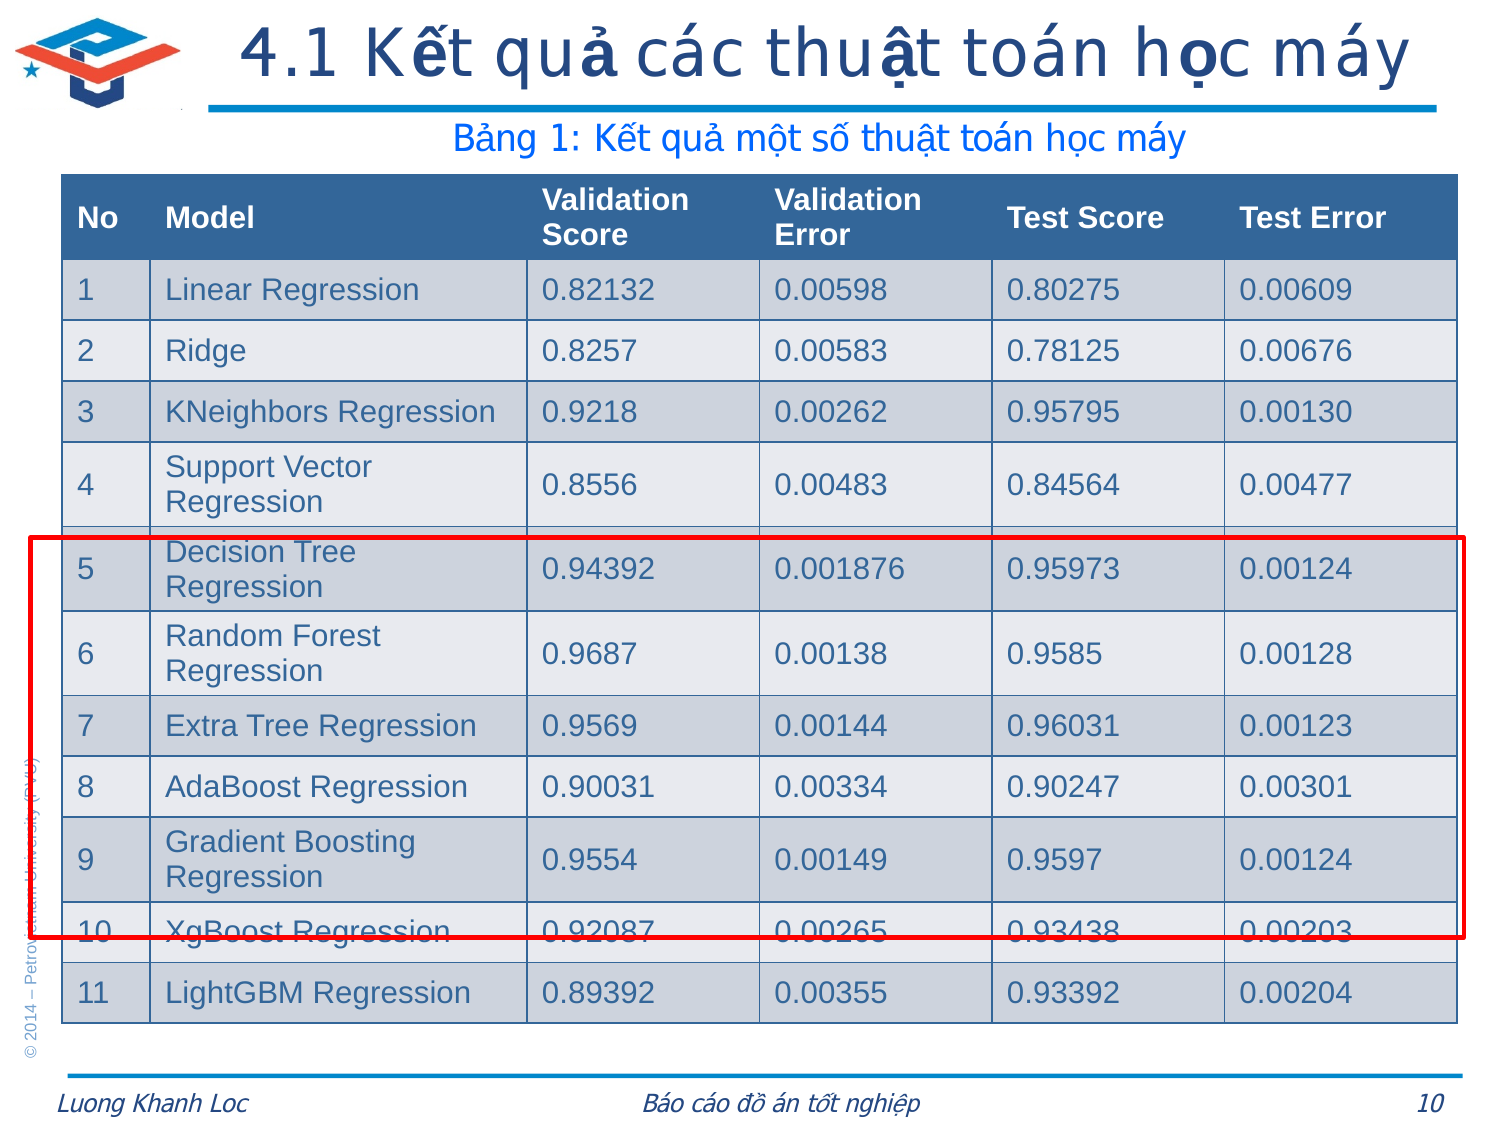

# 4.1 Kết quả các thuật toán học máy
Bảng 1: Kết quả một số thuật toán học máy
| No | Model | Validation Score | Validation Error | Test Score | Test Error |
| --- | --- | --- | --- | --- | --- |
| 1 | Linear Regression | 0.82132 | 0.00598 | 0.80275 | 0.00609 |
| 2 | Ridge | 0.8257 | 0.00583 | 0.78125 | 0.00676 |
| 3 | KNeighbors Regression | 0.9218 | 0.00262 | 0.95795 | 0.00130 |
| 4 | Support Vector Regression | 0.8556 | 0.00483 | 0.84564 | 0.00477 |
| 5 | Decision Tree Regression | 0.94392 | 0.001876 | 0.95973 | 0.00124 |
| 6 | Random Forest Regression | 0.9687 | 0.00138 | 0.9585 | 0.00128 |
| 7 | Extra Tree Regression | 0.9569 | 0.00144 | 0.96031 | 0.00123 |
| 8 | AdaBoost Regression | 0.90031 | 0.00334 | 0.90247 | 0.00301 |
| 9 | Gradient Boosting Regression | 0.9554 | 0.00149 | 0.9597 | 0.00124 |
| 10 | XgBoost Regression | 0.92087 | 0.00265 | 0.93438 | 0.00203 |
| 11 | LightGBM Regression | 0.89392 | 0.00355 | 0.93392 | 0.00204 |

10